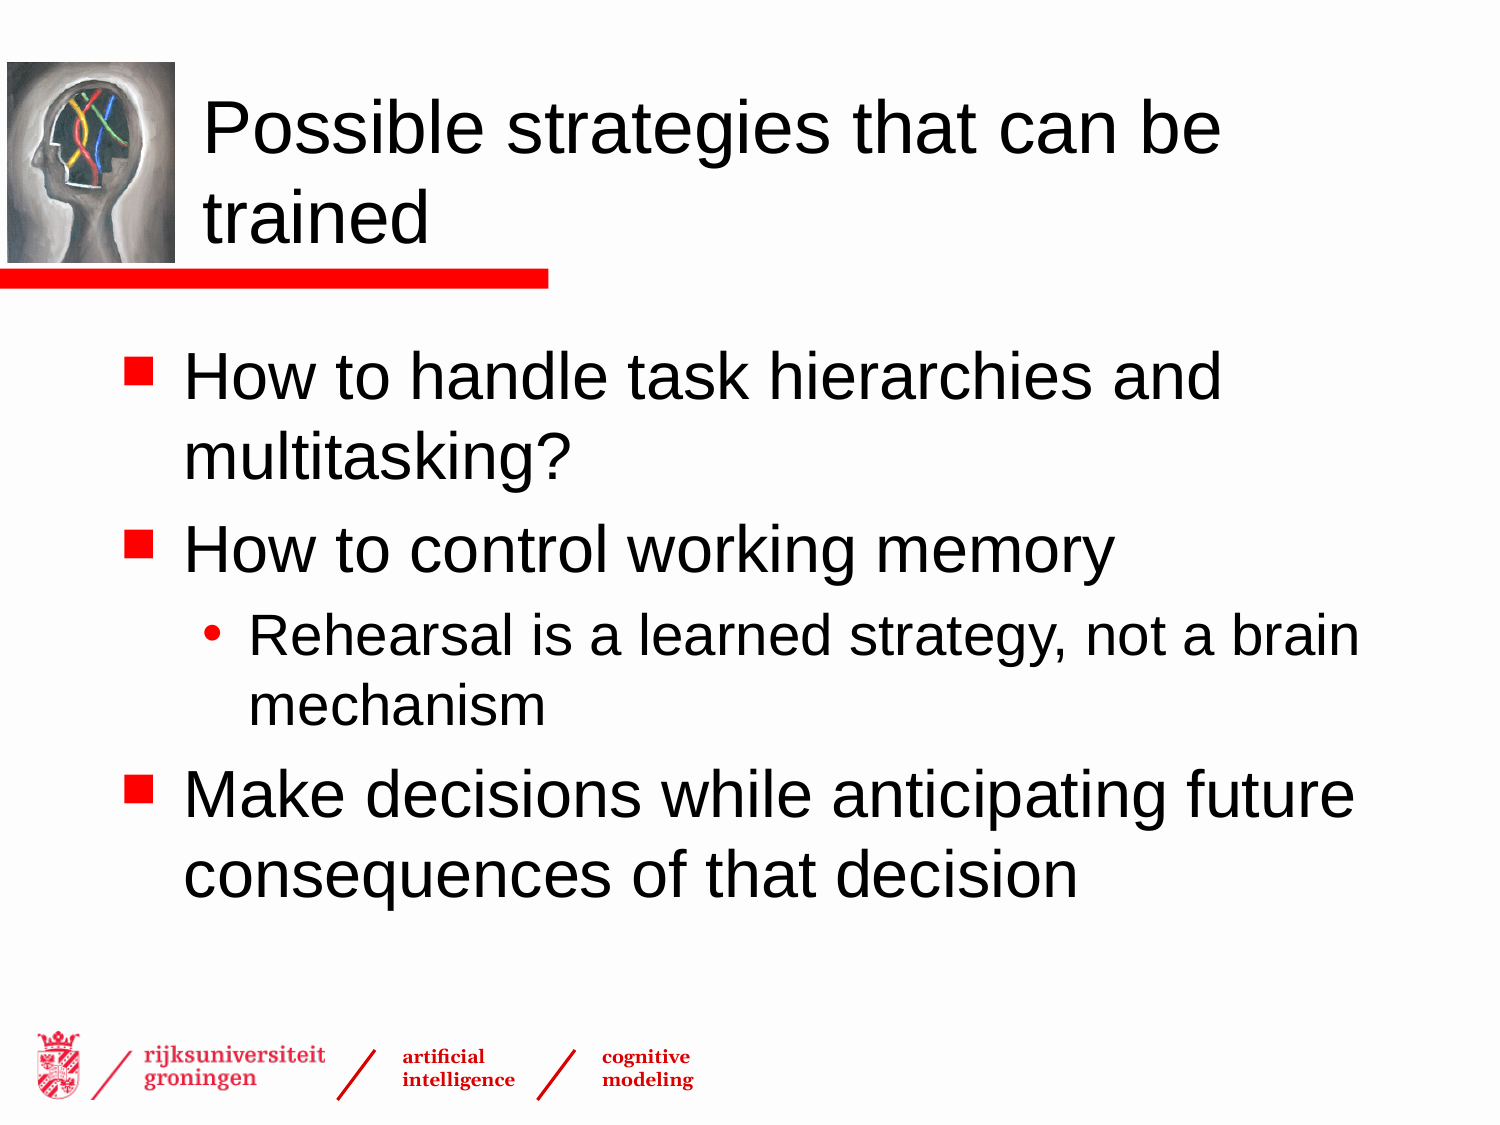

# Possible strategies that can be trained
How to handle task hierarchies and multitasking?
How to control working memory
Rehearsal is a learned strategy, not a brain mechanism
Make decisions while anticipating future consequences of that decision